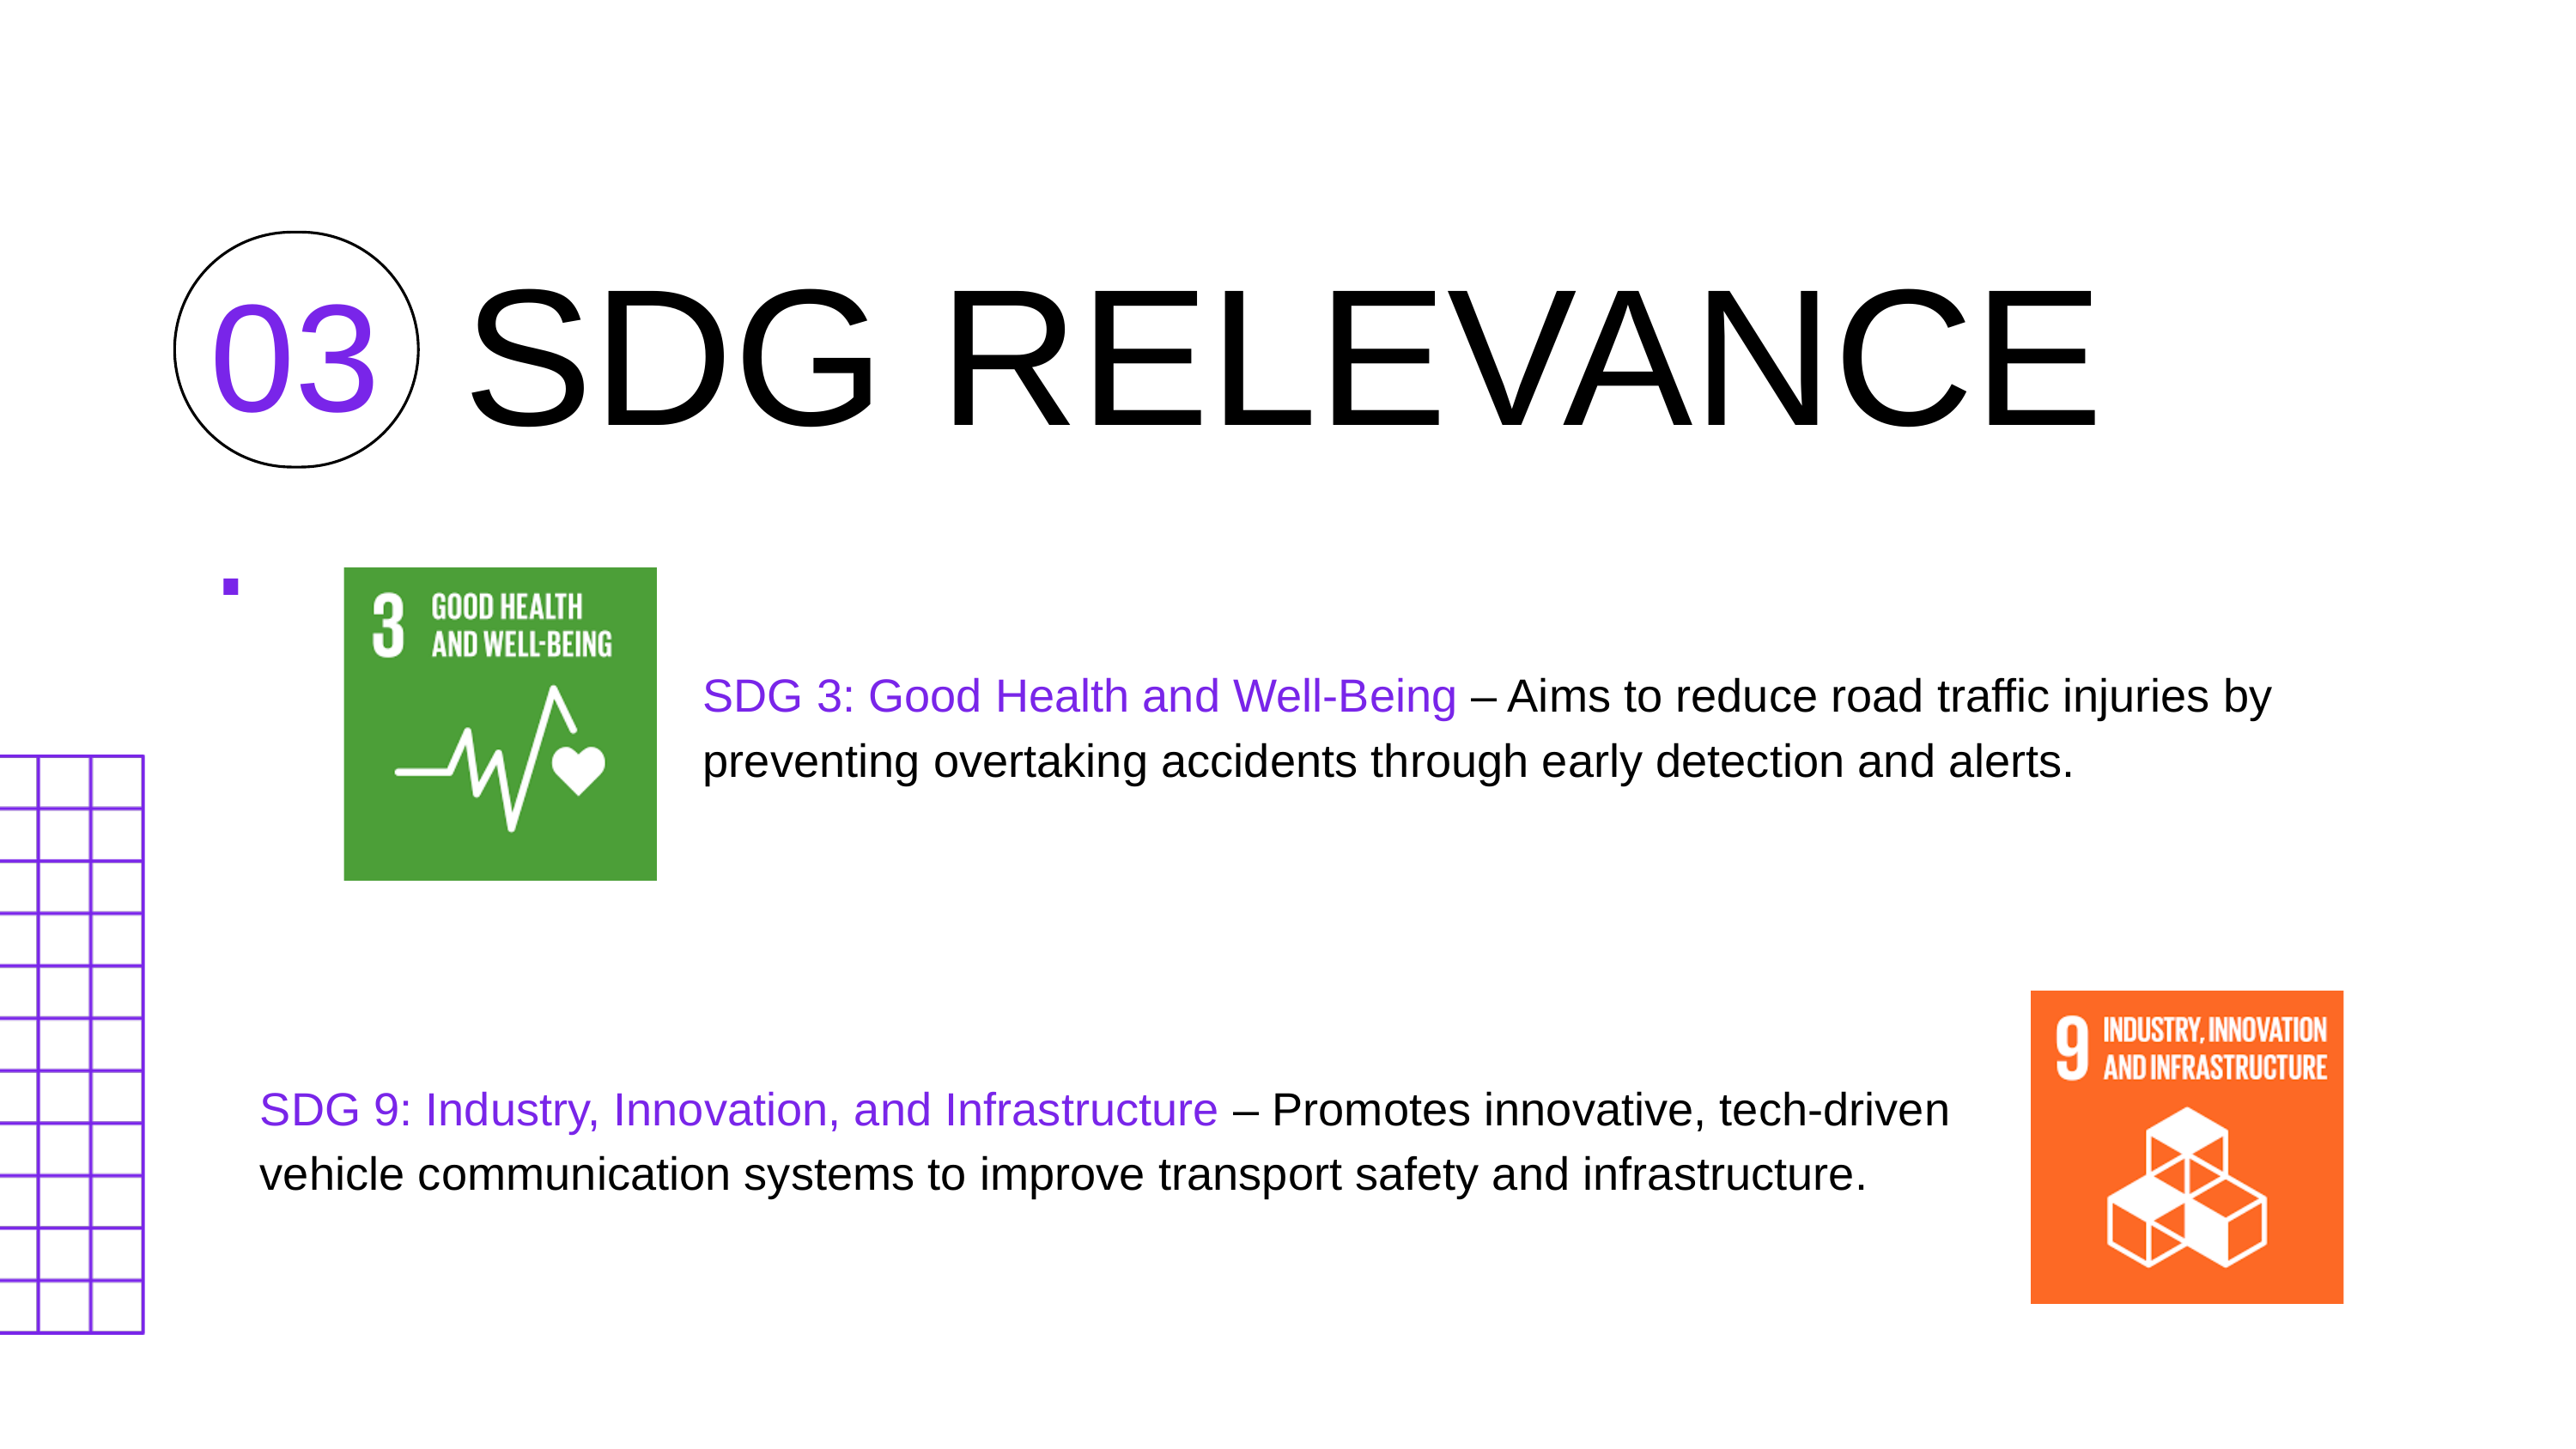

SDG RELEVANCE

03.

SDG 3: Good Health and Well-Being – Aims to reduce road traffic injuries by preventing overtaking accidents through early detection and alerts.

SDG 9: Industry, Innovation, and Infrastructure – Promotes innovative, tech-driven vehicle communication systems to improve transport safety and infrastructure.